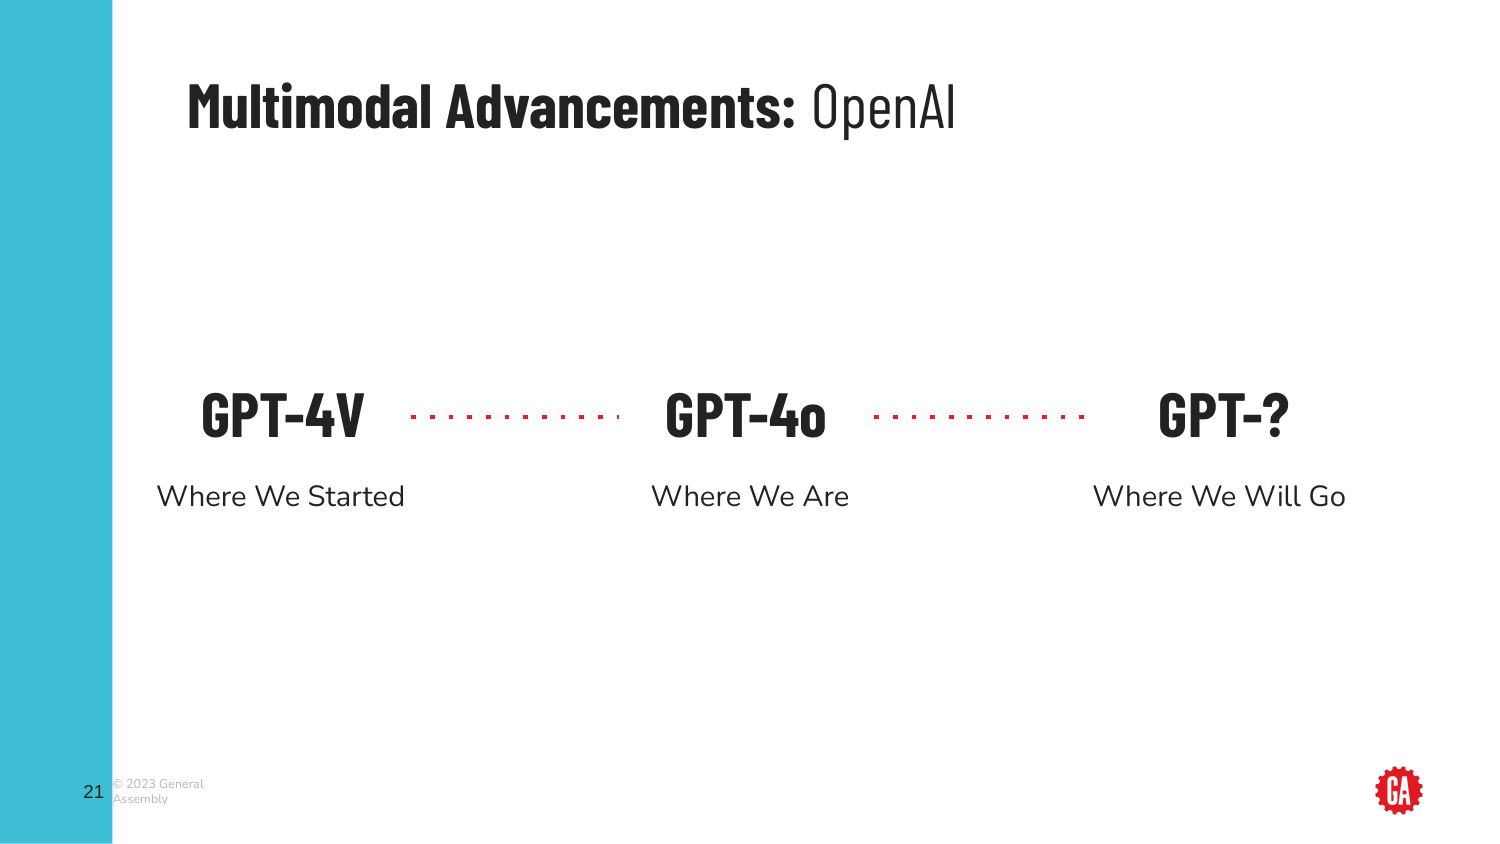

Multimodal Advancements: OpenAI
GPT-4o
GPT-?
# GPT-4V
Where We Are
Where We Will Go
Where We Started
21